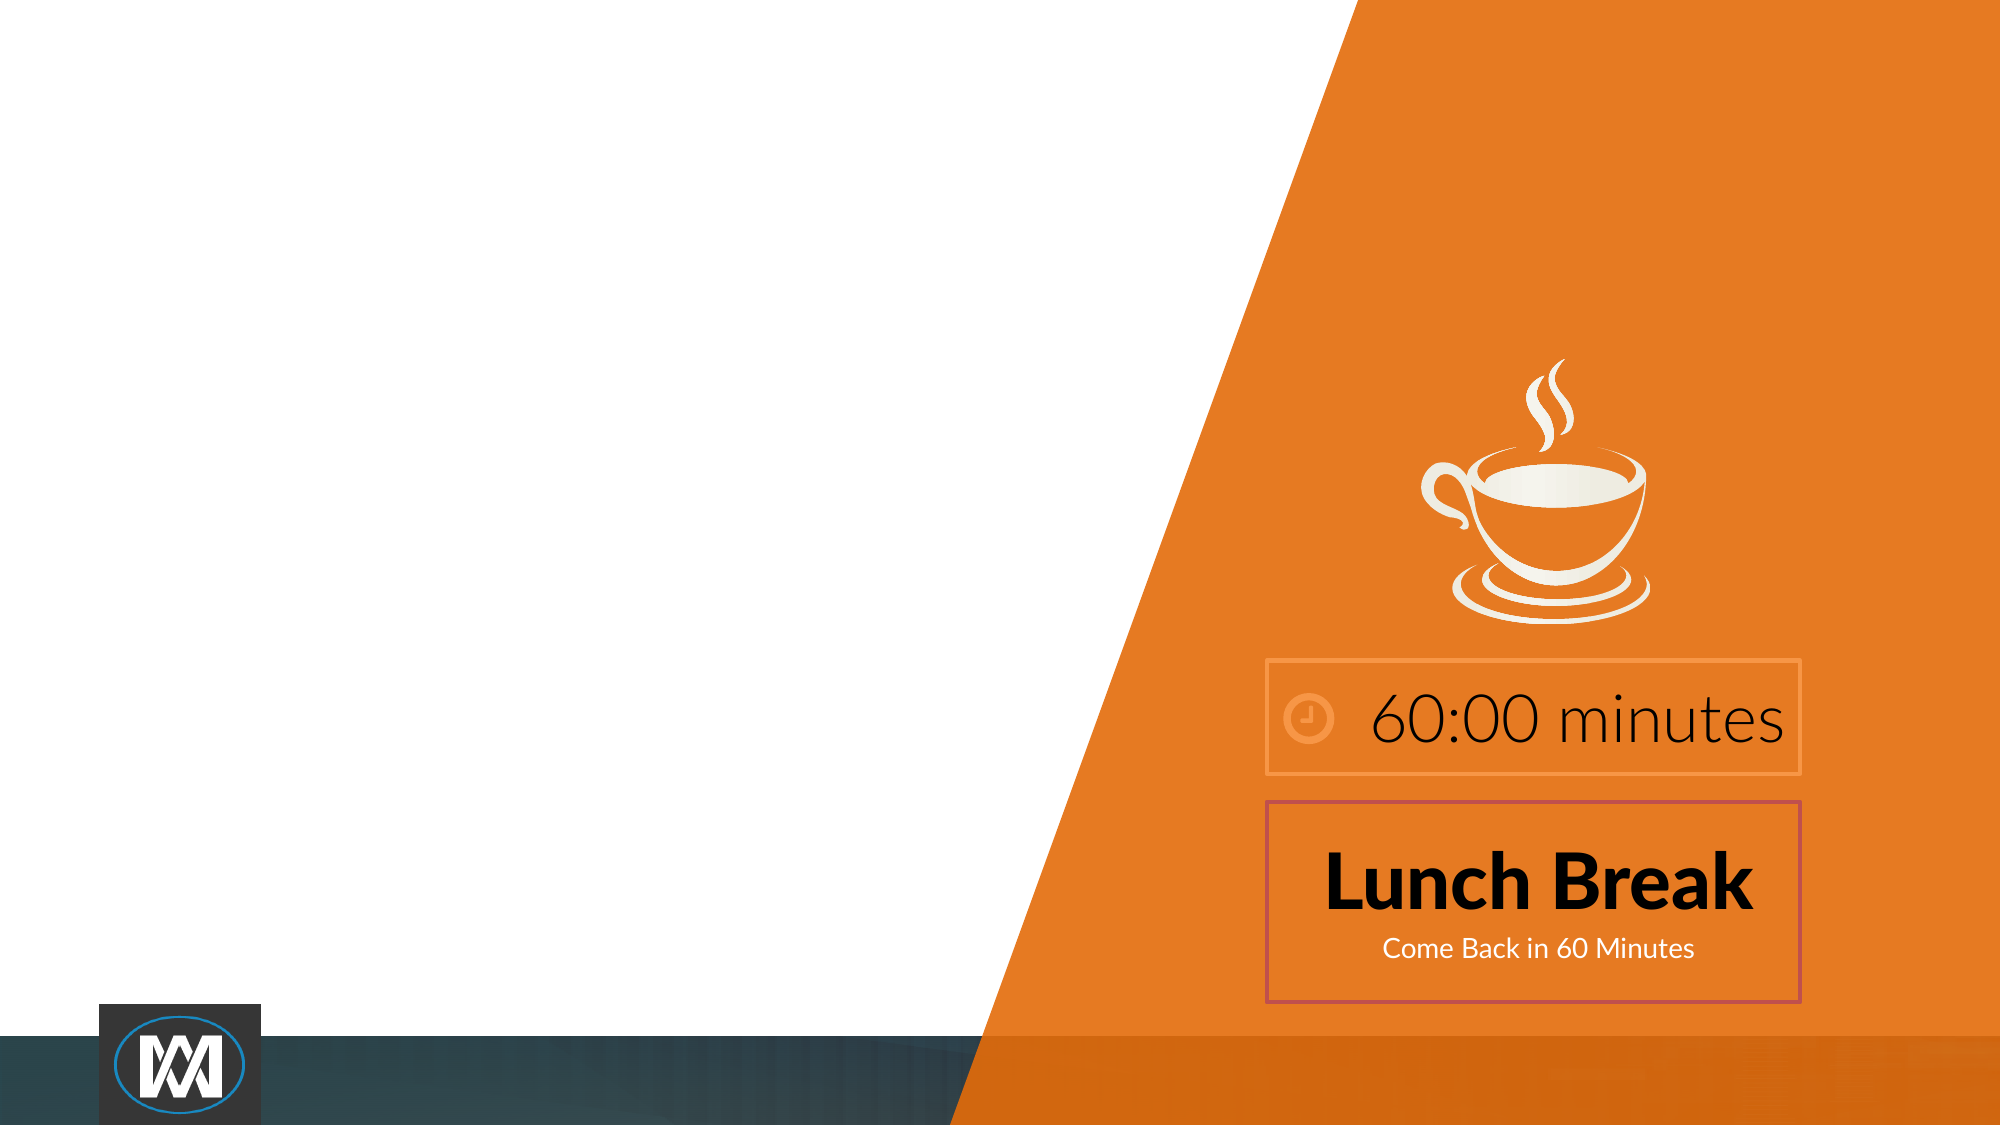

60:00 minutes

Lunch Break
Come Back in 60 Minutes